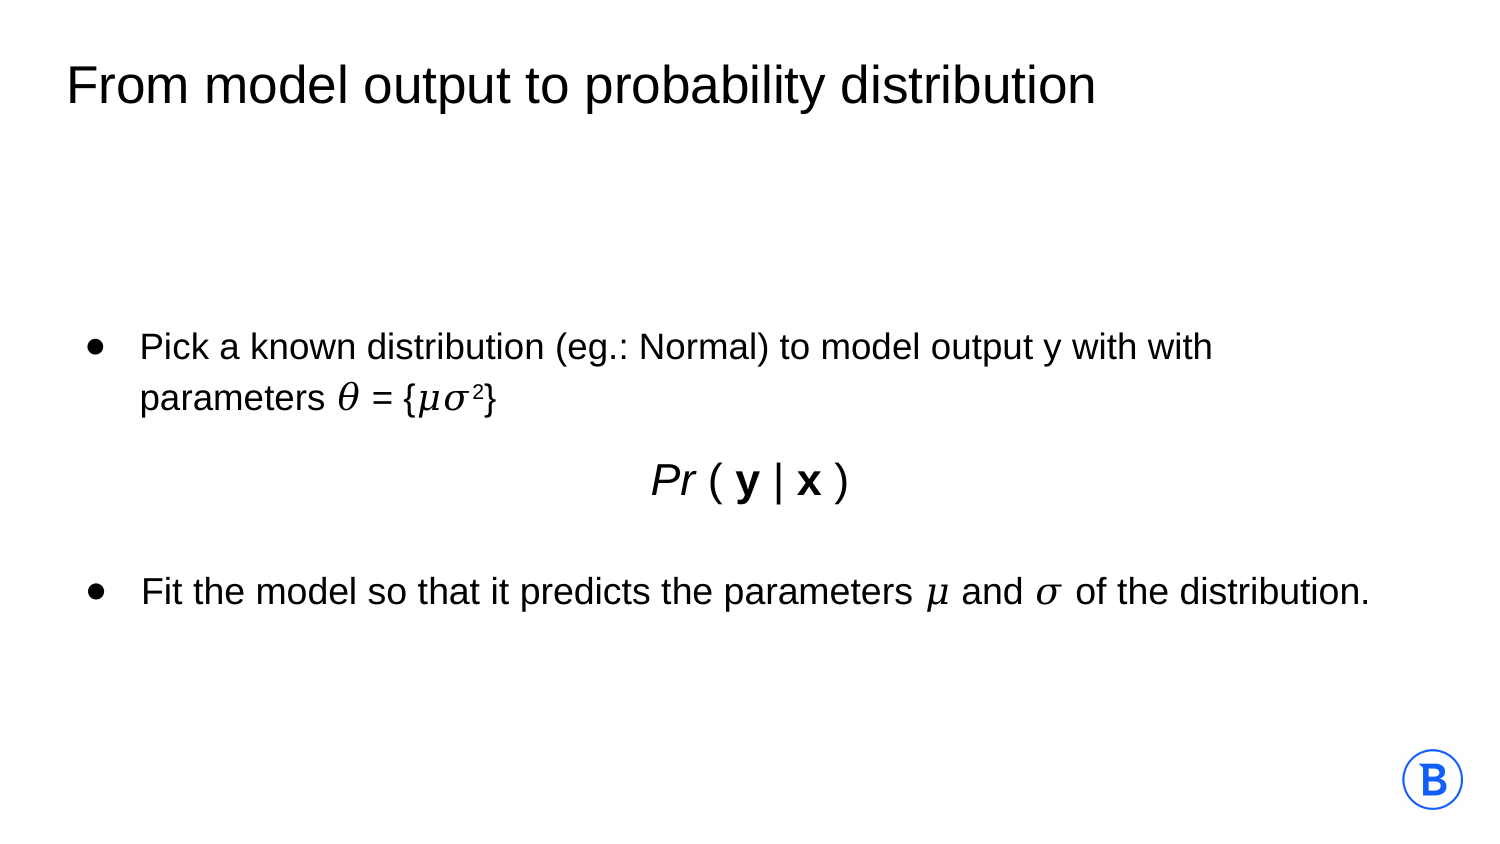

# From model output to probability distribution
Pick a known distribution (eg.: Normal) to model output y with with parameters 𝜃 = {𝜇𝜎2}
Pr ( y | x )
Fit the model so that it predicts the parameters 𝜇 and 𝜎 of the distribution.